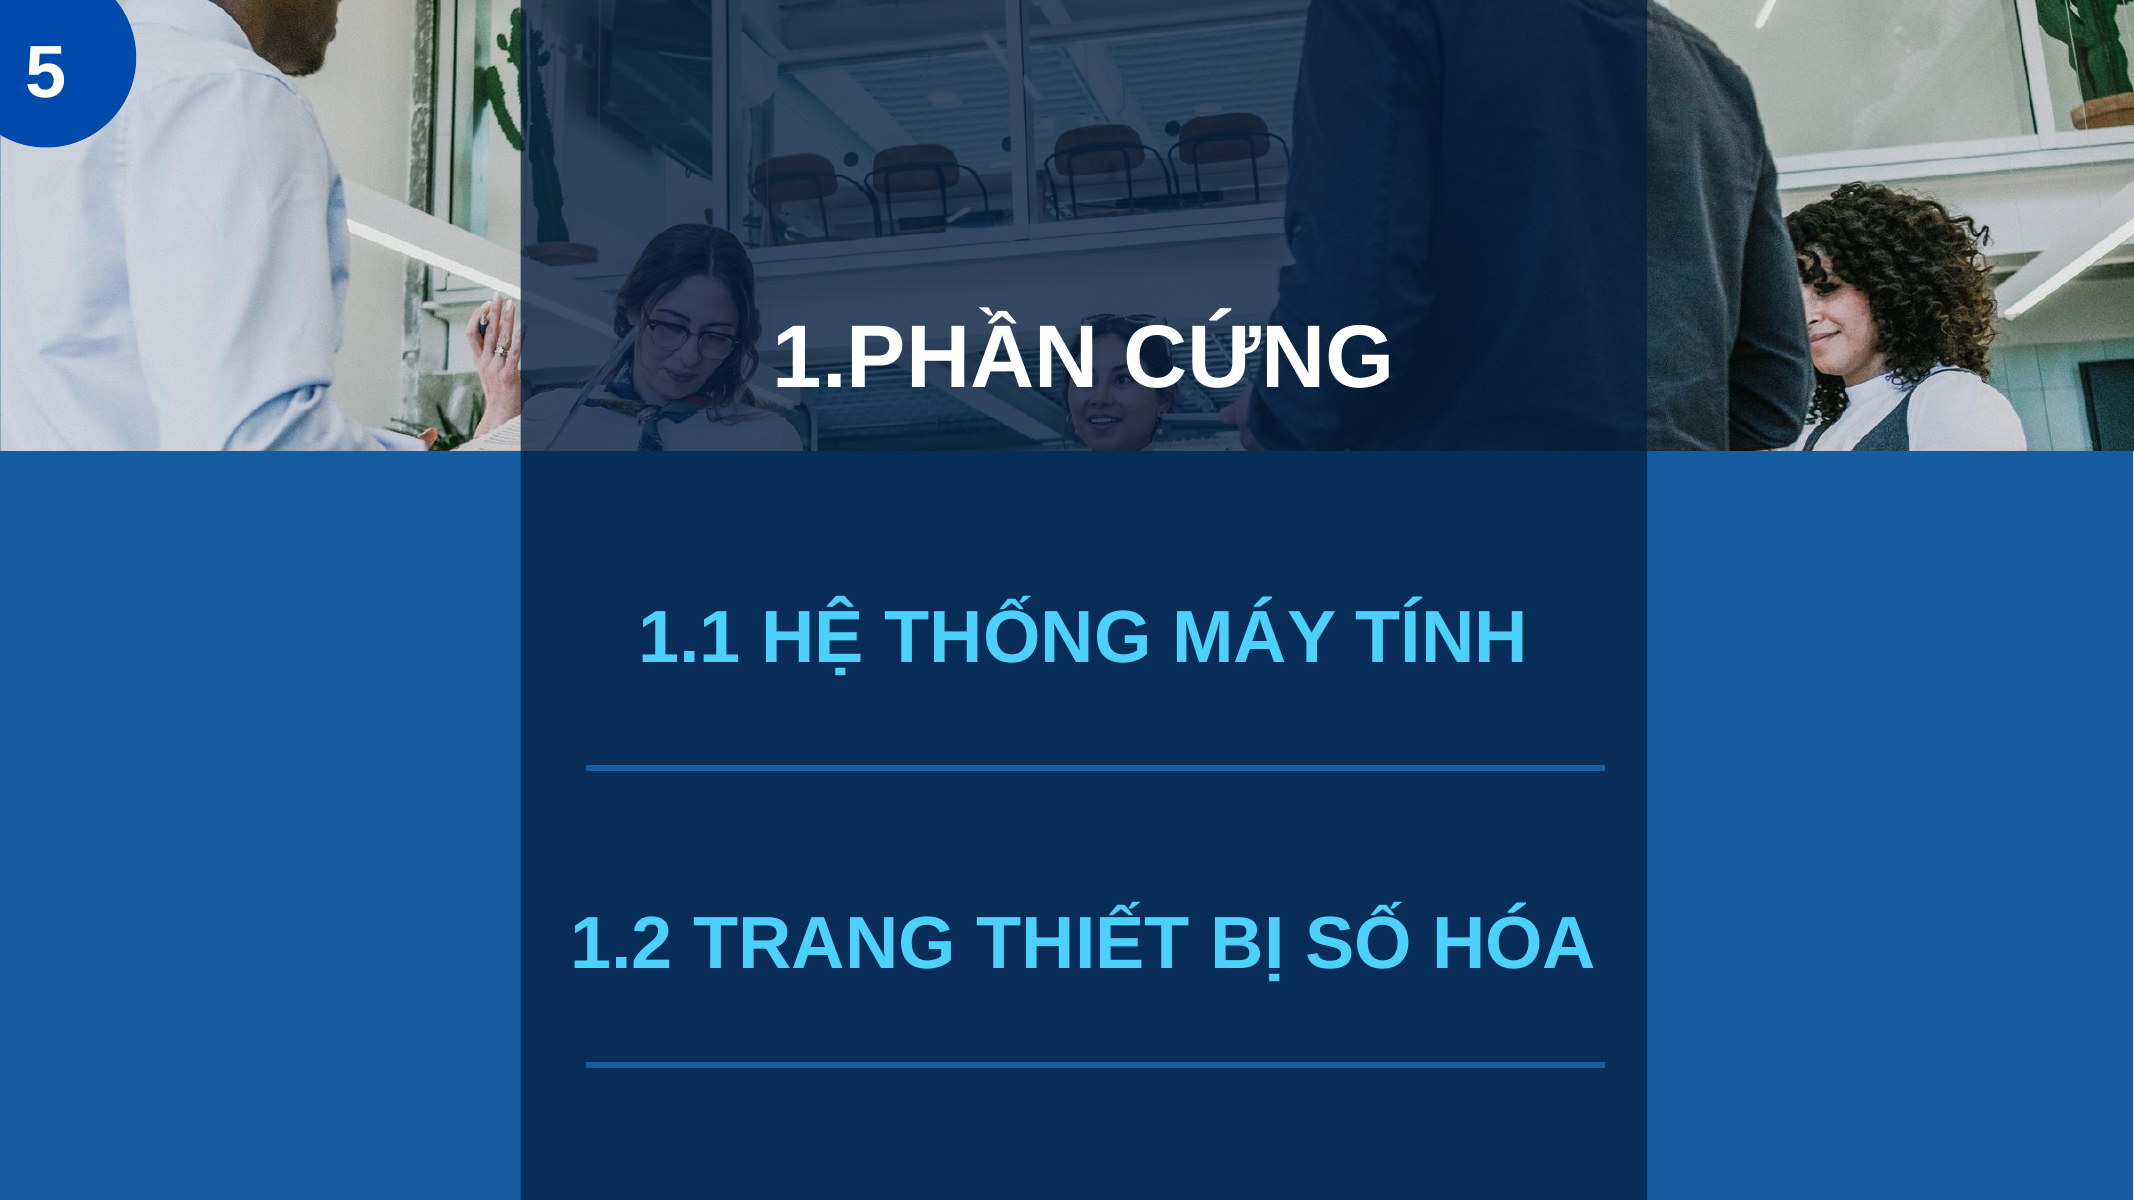

5

1.PHẦN CỨNG
1.1 HỆ THỐNG MÁY TÍNH
1.2 TRANG THIẾT BỊ SỐ HÓA